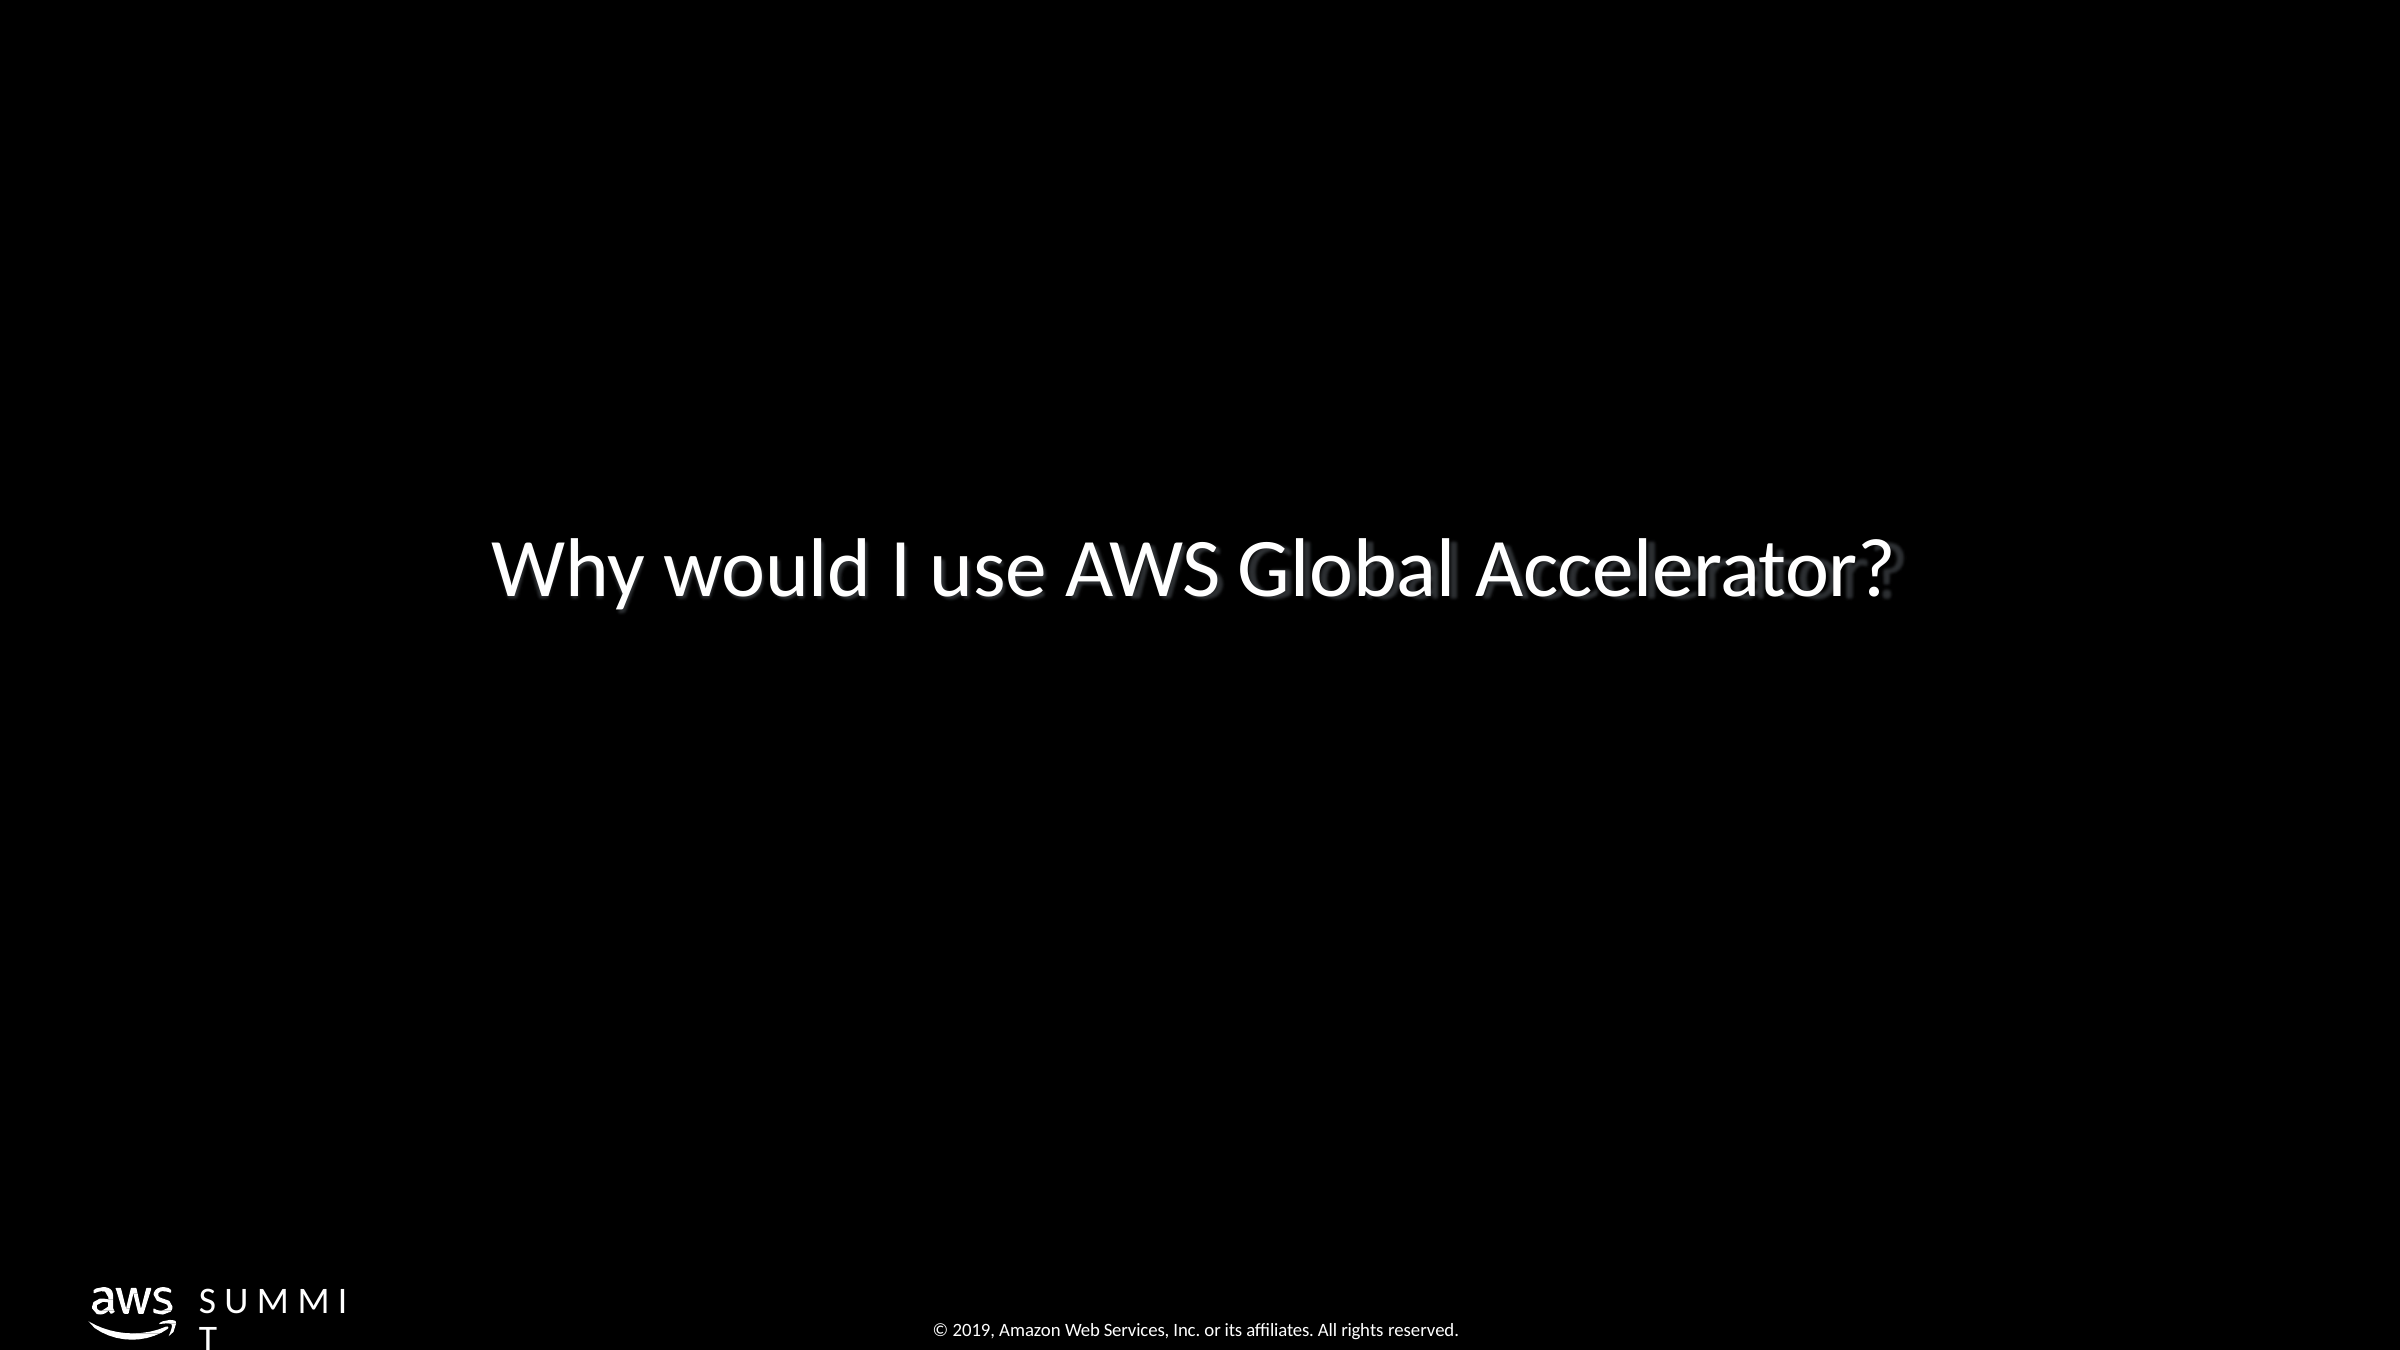

# Why would I use AWS Global Accelerator?
S U M M I T
© 2019, Amazon Web Services, Inc. or its affiliates. All rights reserved.